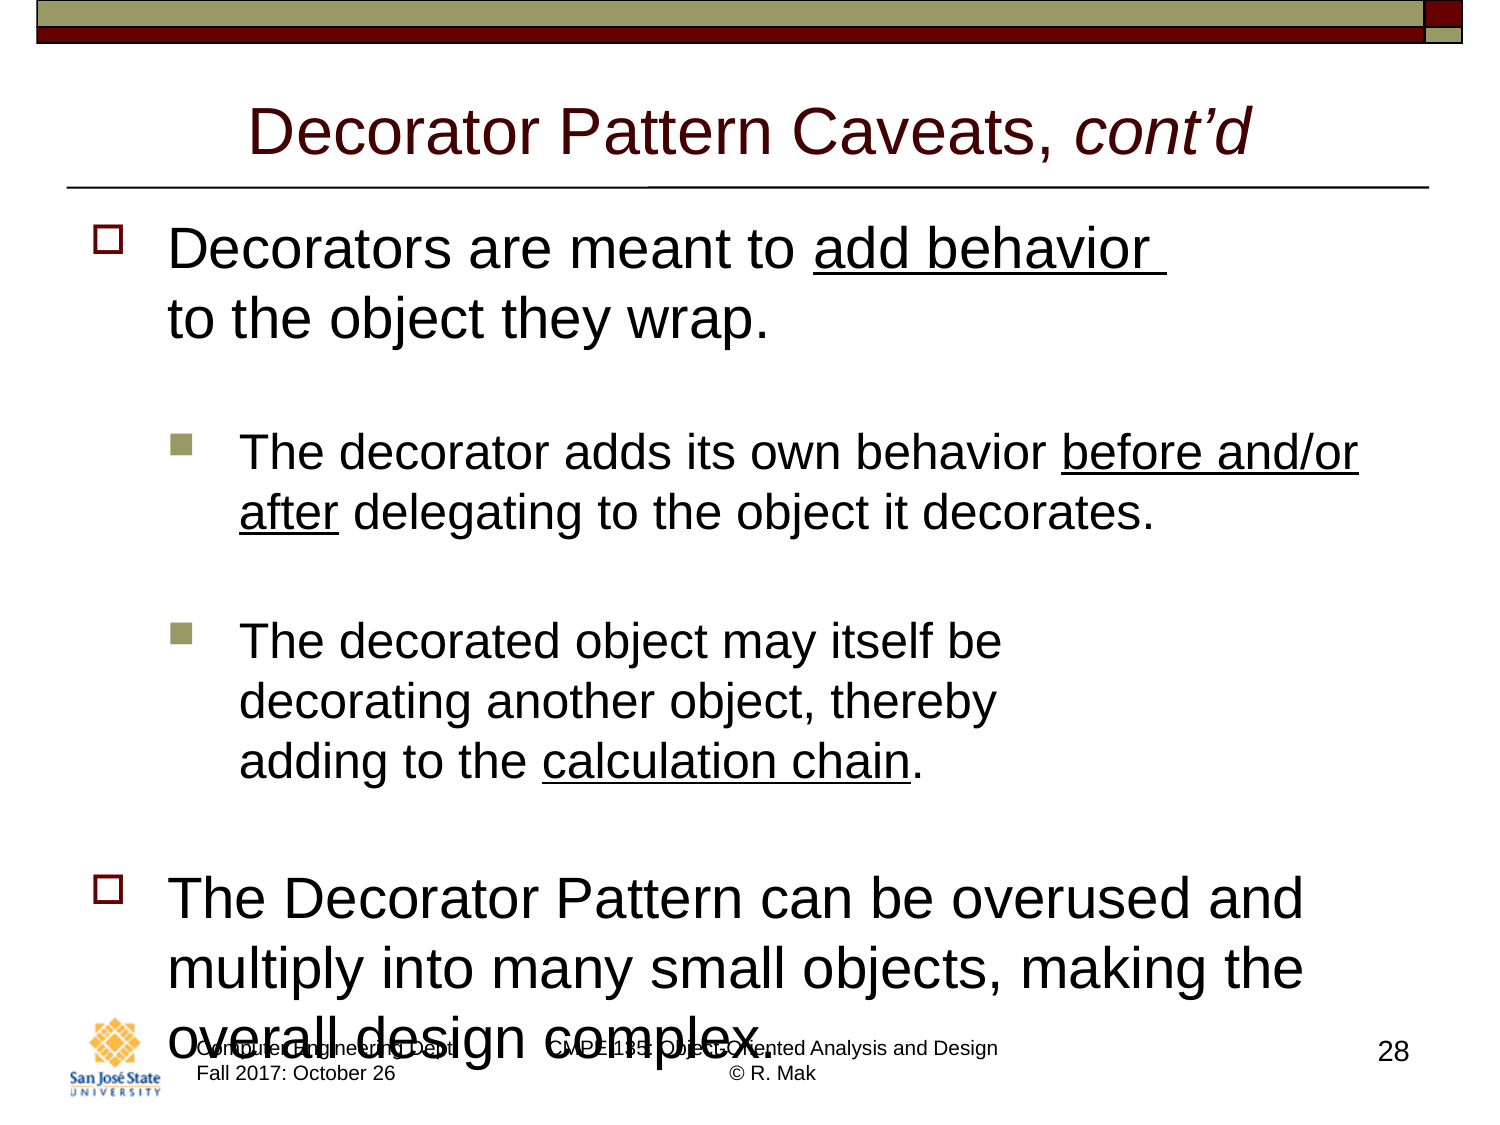

# Decorator Pattern Caveats, cont’d
Decorators are meant to add behavior
to the object they wrap.

The decorator adds its own behavior before and/or after delegating to the object it decorates.

The decorated object may itself be
decorating another object, thereby
adding to the calculation chain.

The Decorator Pattern can be overused and multiply into many small objects, making the overall design complex.
28